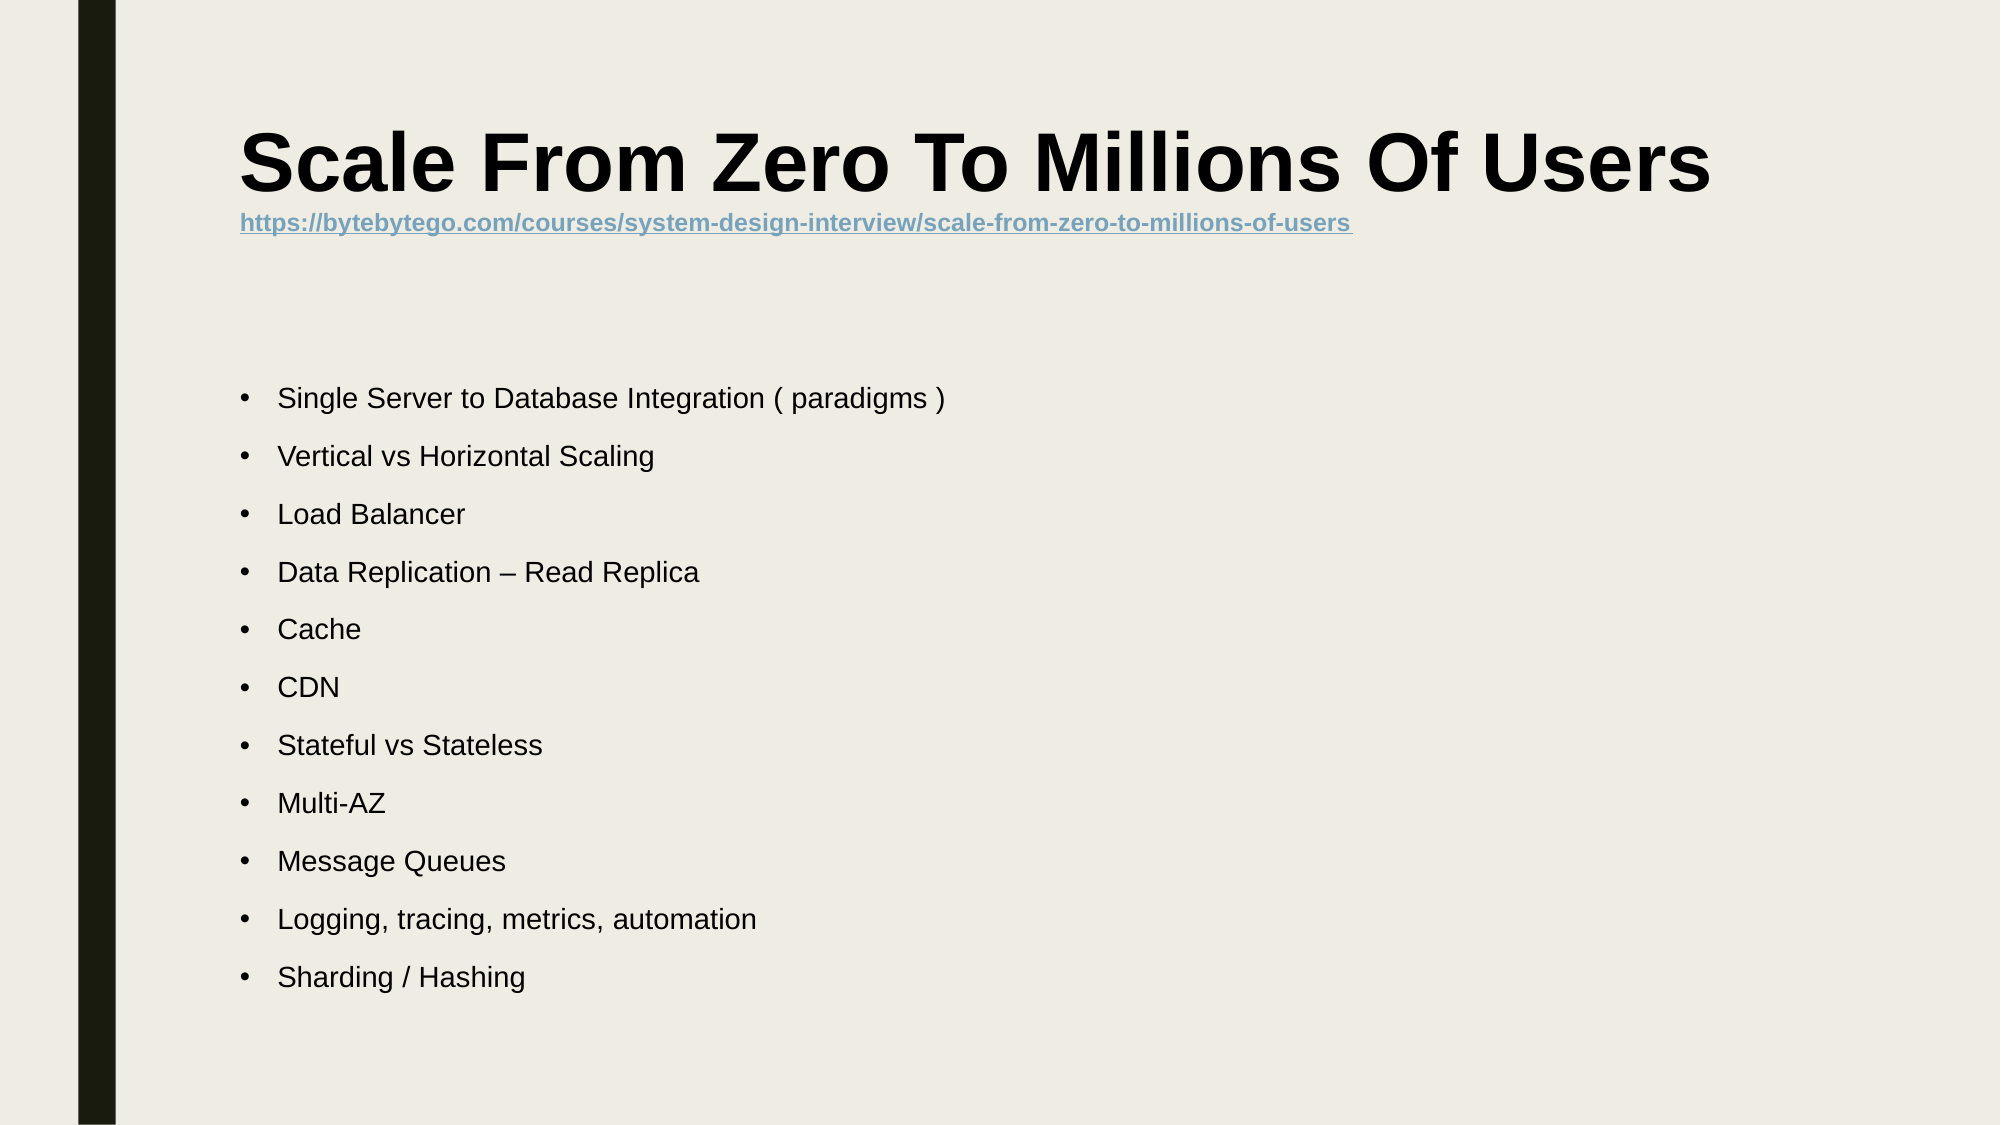

# Scale From Zero To Millions Of Users https://bytebytego.com/courses/system-design-interview/scale-from-zero-to-millions-of-users
Single Server to Database Integration ( paradigms )
Vertical vs Horizontal Scaling
Load Balancer
Data Replication – Read Replica
Cache
CDN
Stateful vs Stateless
Multi-AZ
Message Queues
Logging, tracing, metrics, automation
Sharding / Hashing